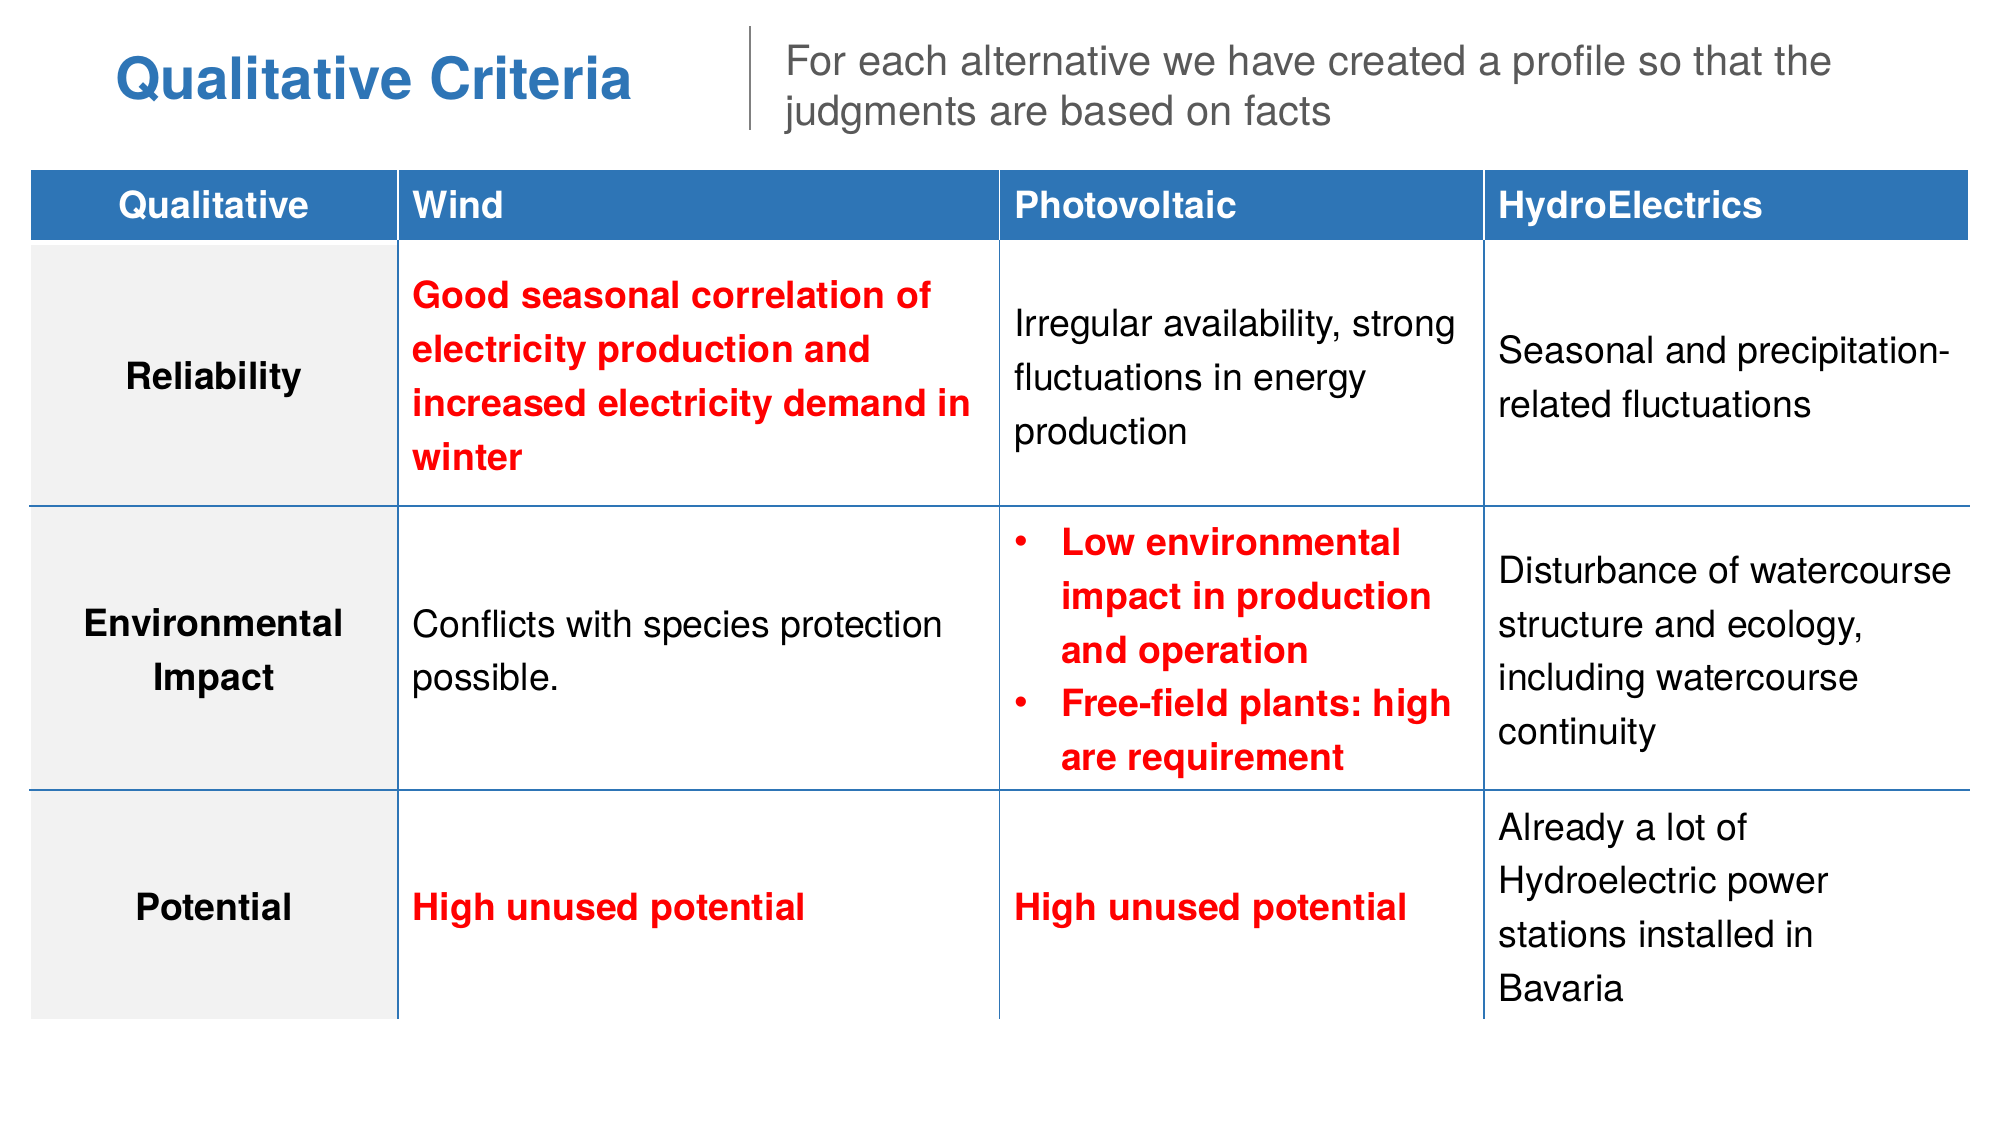

| Qualitative Criteria |
| --- |
For each alternative we have created a profile so that the judgments are based on facts
| Qualitative | Wind | Photovoltaic | HydroElectrics |
| --- | --- | --- | --- |
| Reliability | Good seasonal correlation of electricity production and increased electricity demand in winter | Irregular availability, strong fluctuations in energy production | Seasonal and precipitation-related fluctuations |
| Environmental Impact | Conflicts with species protection possible. | Low environmental impact in production and operation  Free-field plants: high are requirement | Disturbance of watercourse structure and ecology, including watercourse continuity |
| Potential | High unused potential | High unused potential | Already a lot of Hydroelectric power stations installed in Bavaria |